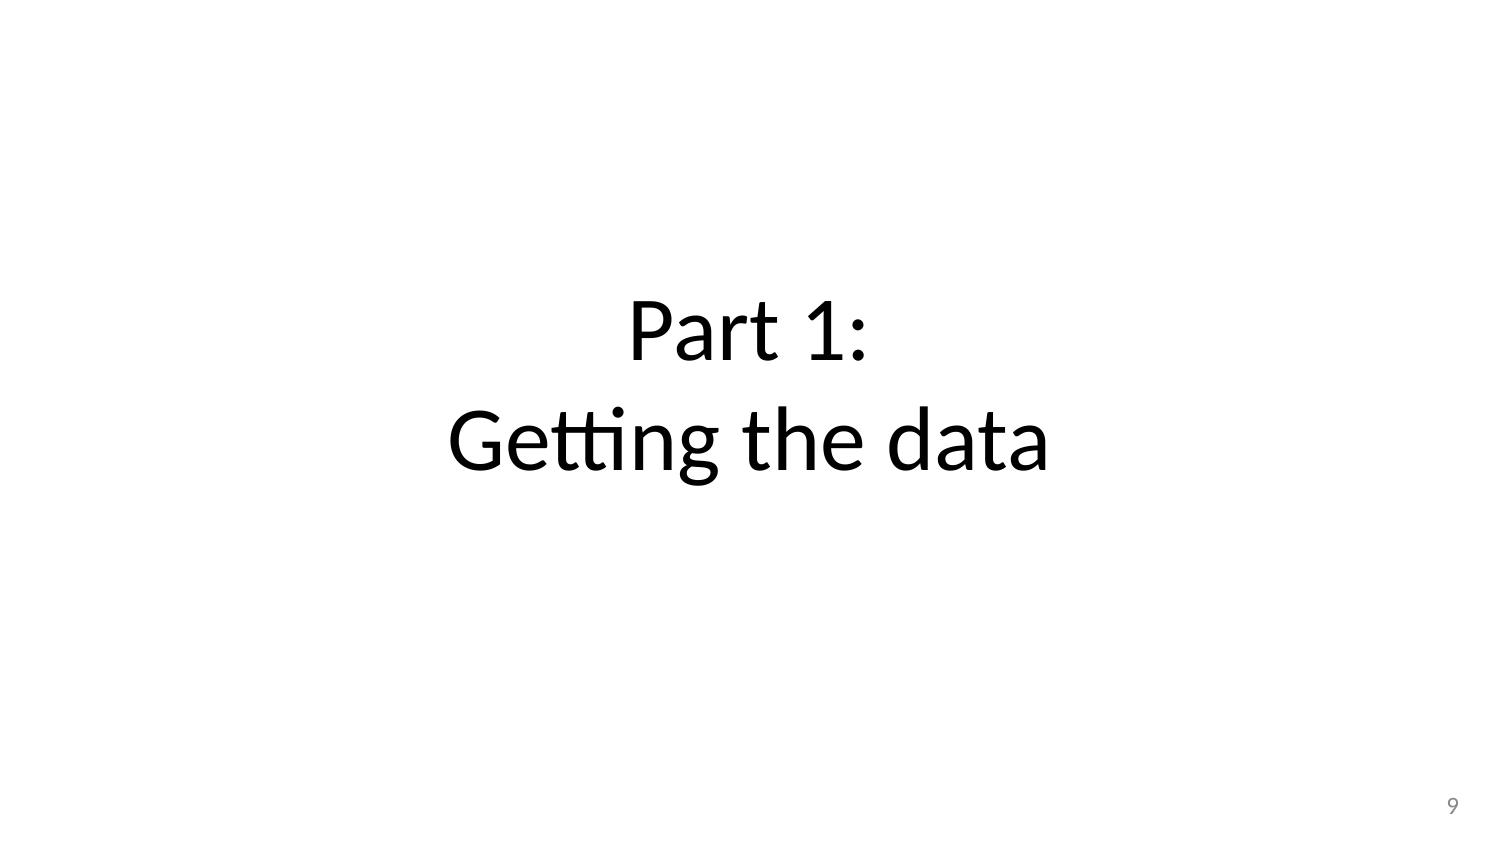

# Part 1:
Getting the data
9